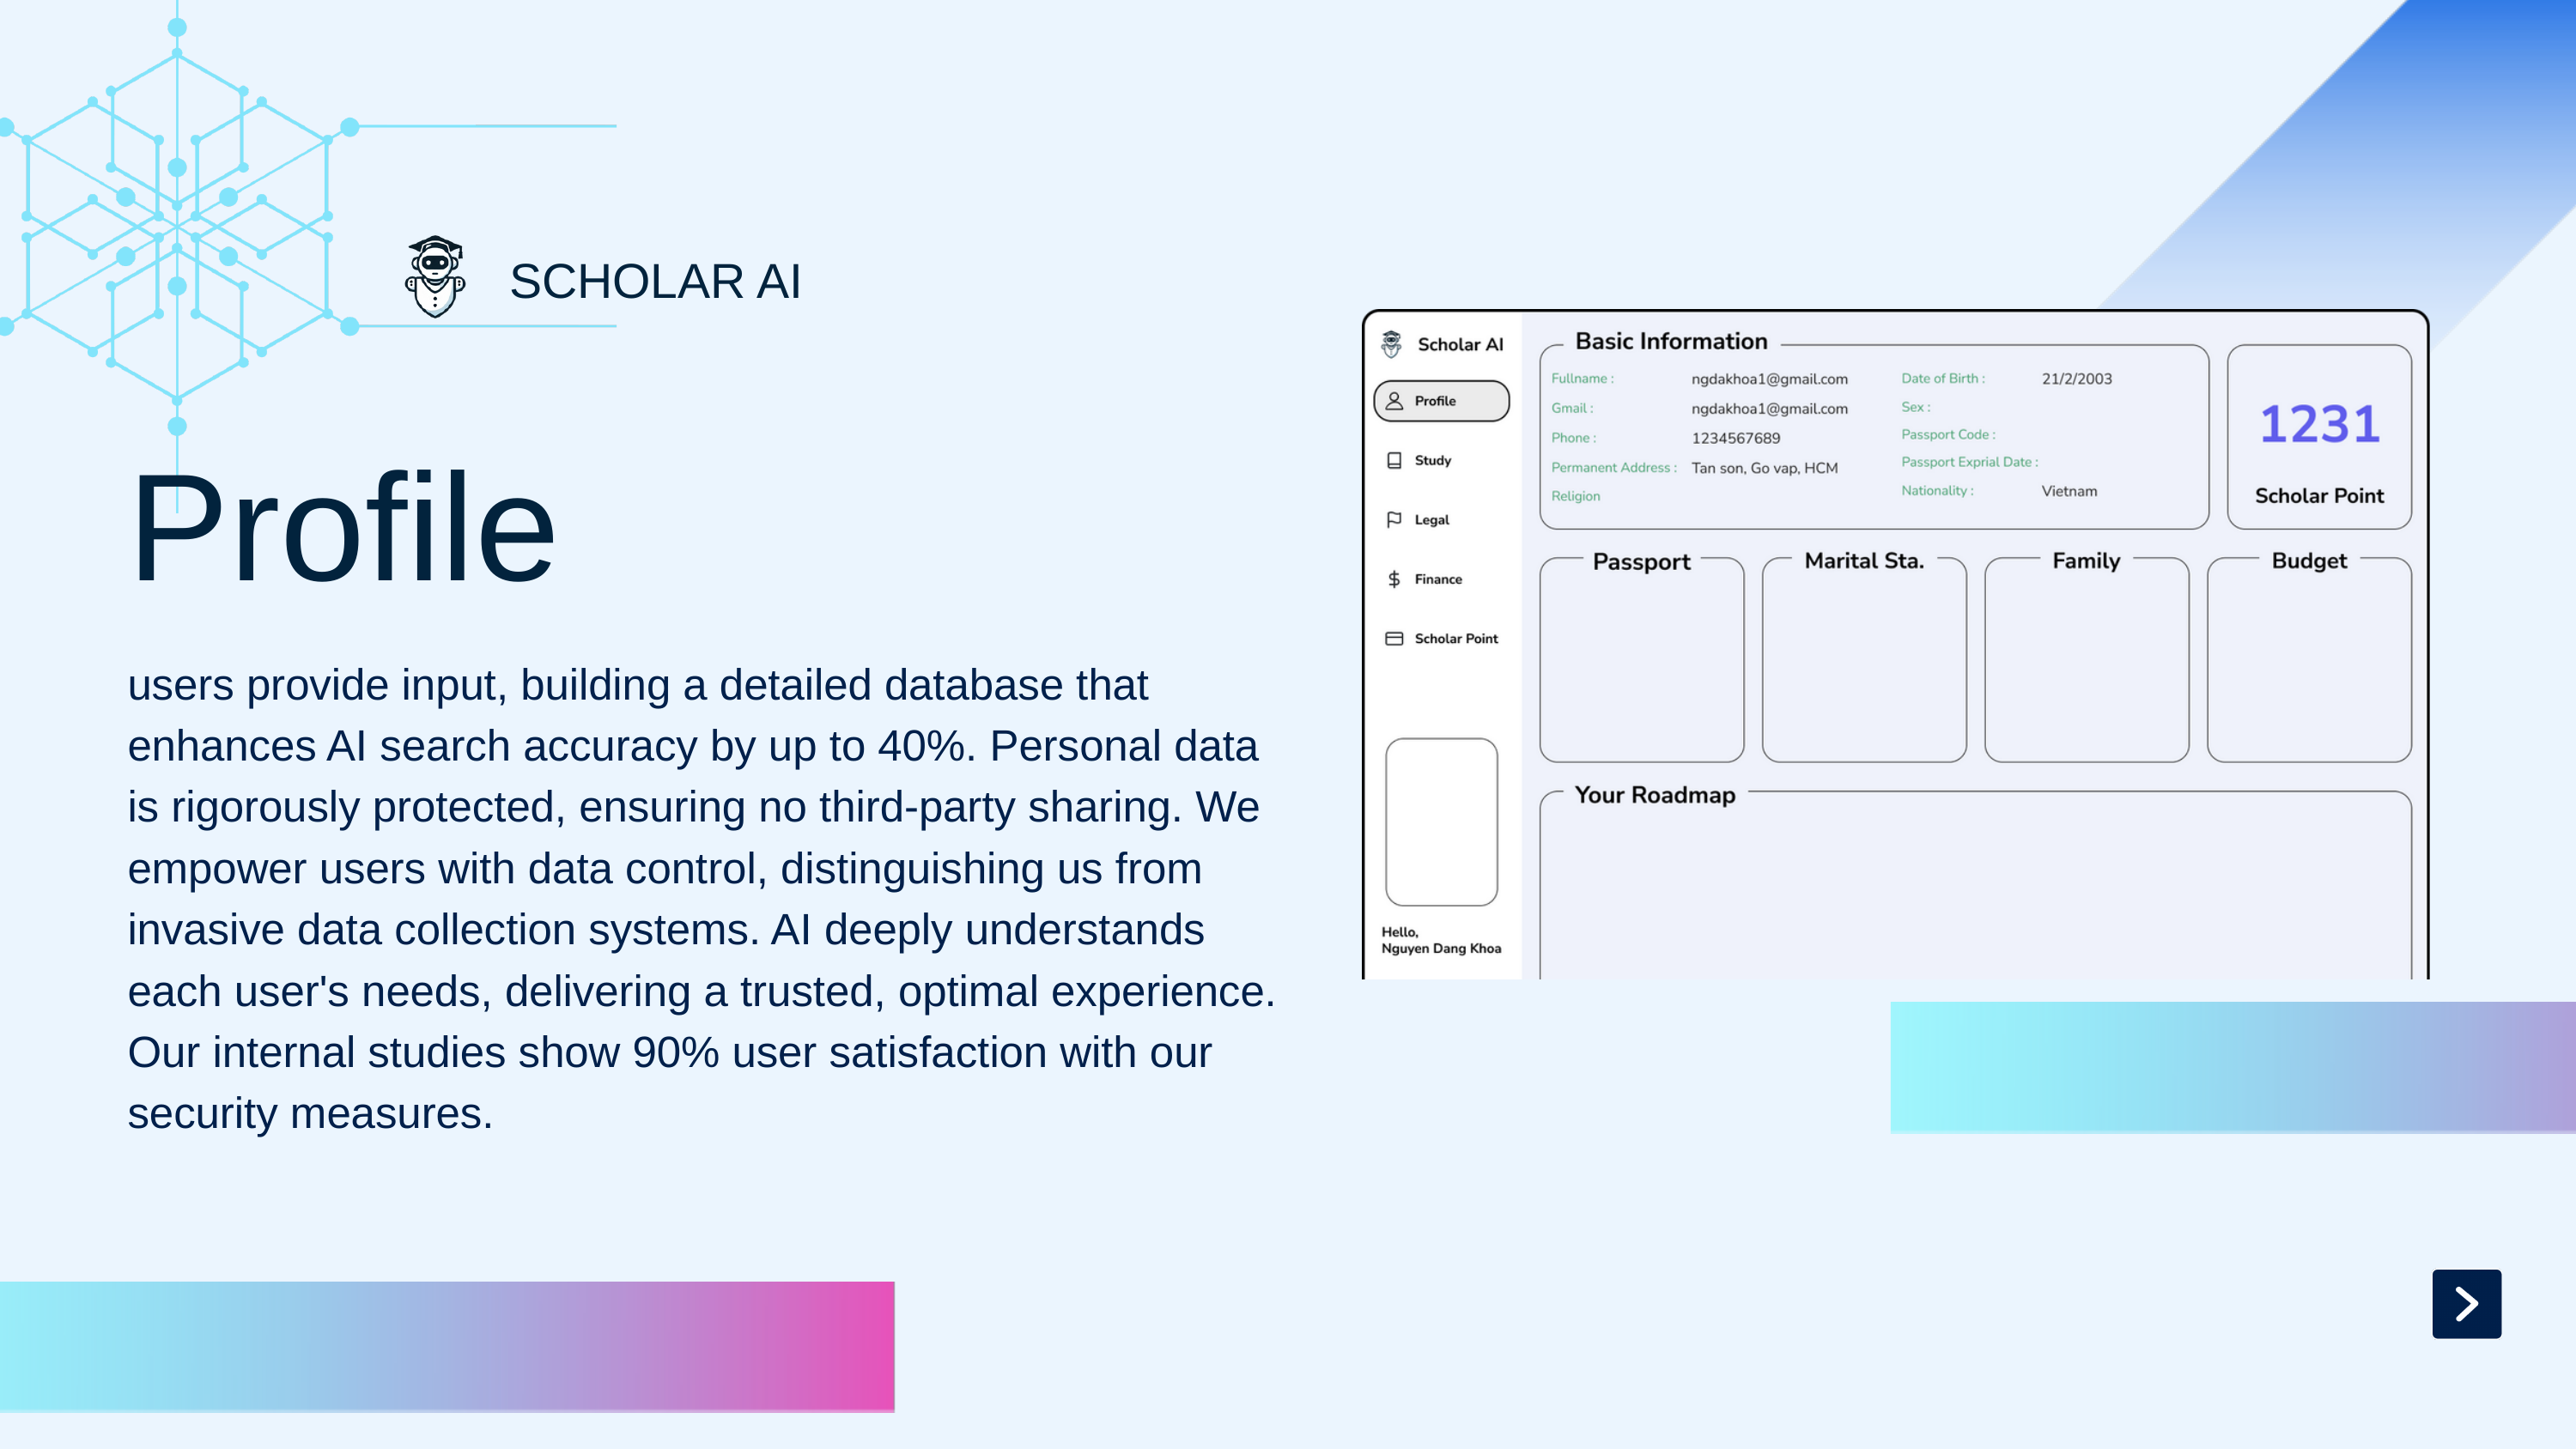

SCHOLAR AI

Profile
users provide input, building a detailed database that enhances AI search accuracy by up to 40%. Personal data is rigorously protected, ensuring no third-party sharing. We empower users with data control, distinguishing us from invasive data collection systems. AI deeply understands each user's needs, delivering a trusted, optimal experience. Our internal studies show 90% user satisfaction with our security measures.